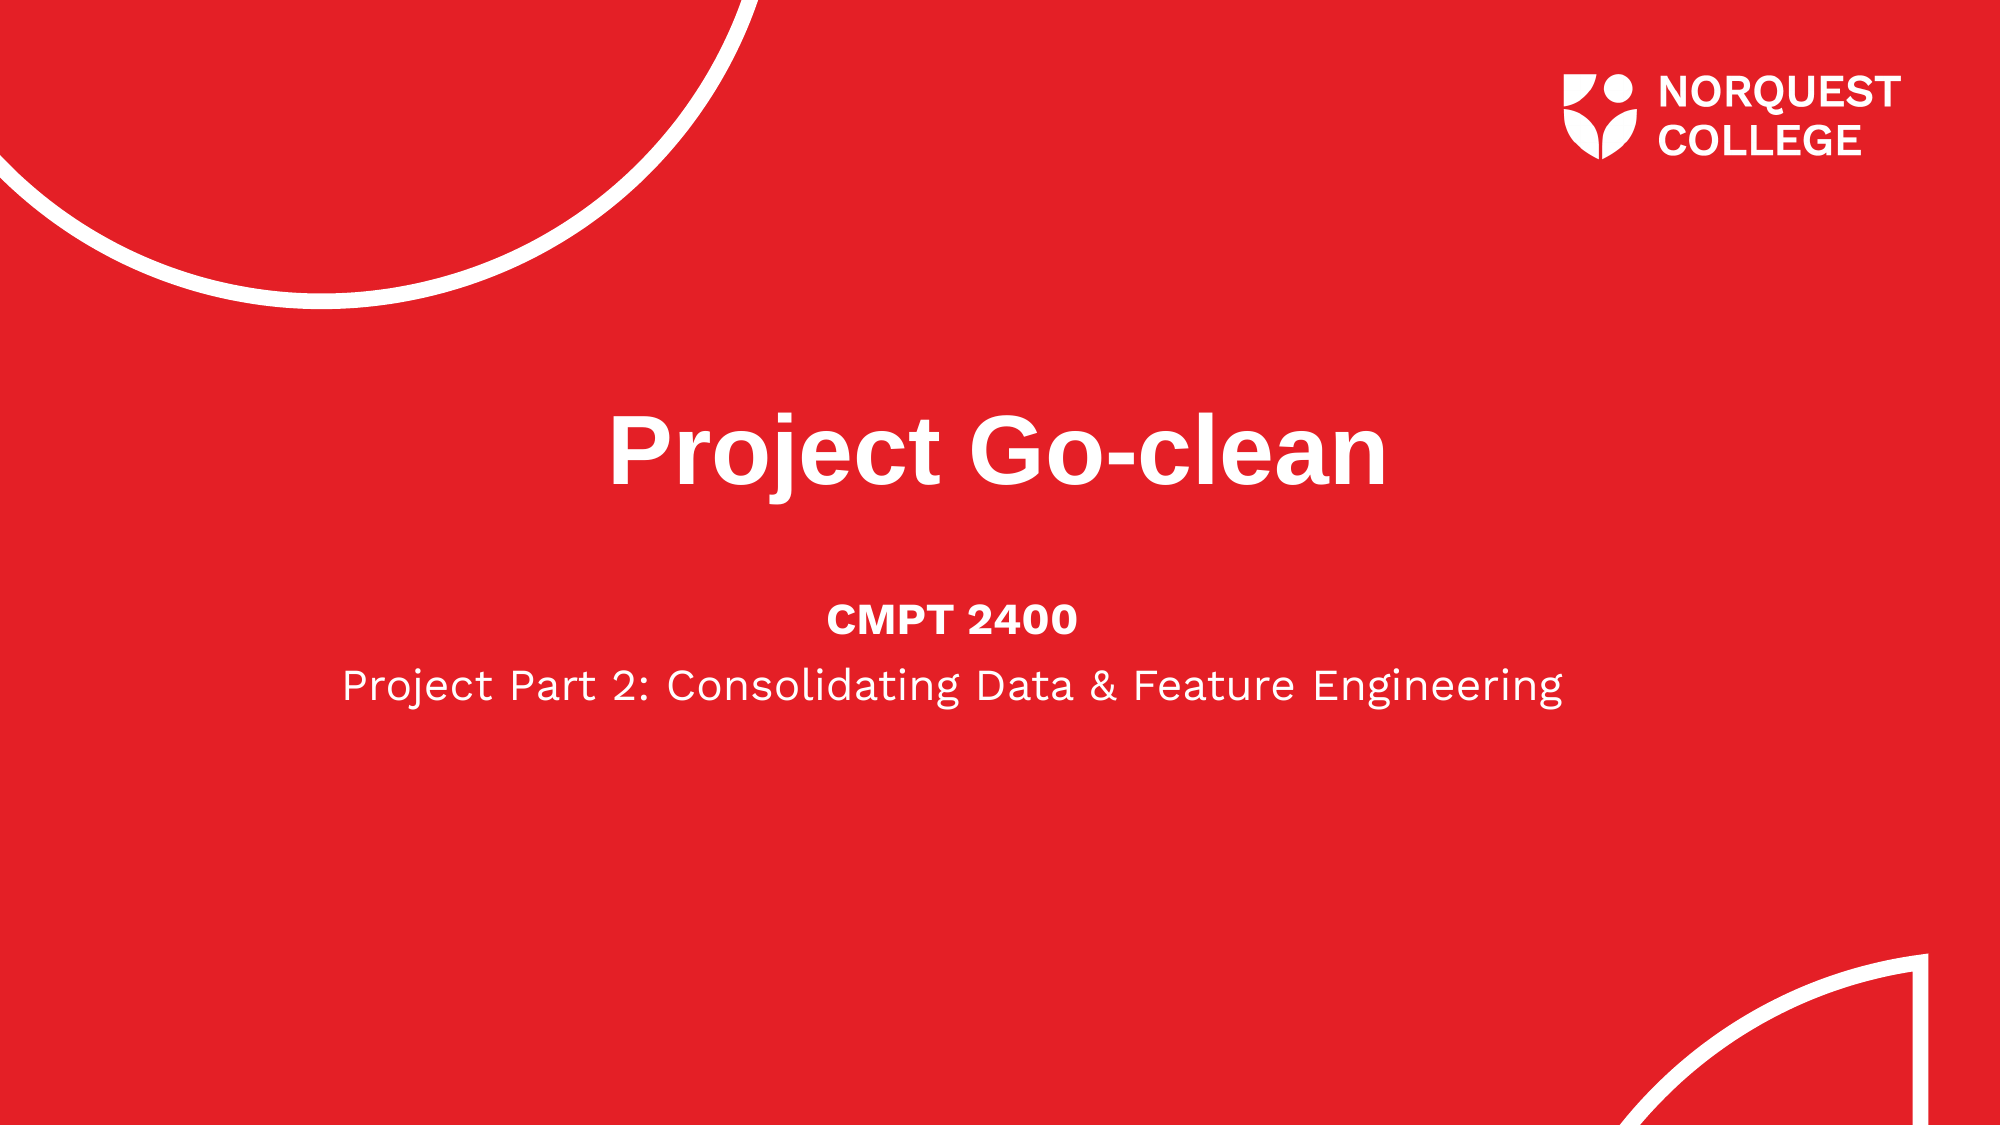

Project Go-clean
CMPT 2400
Project Part 2: Consolidating Data & Feature Engineering